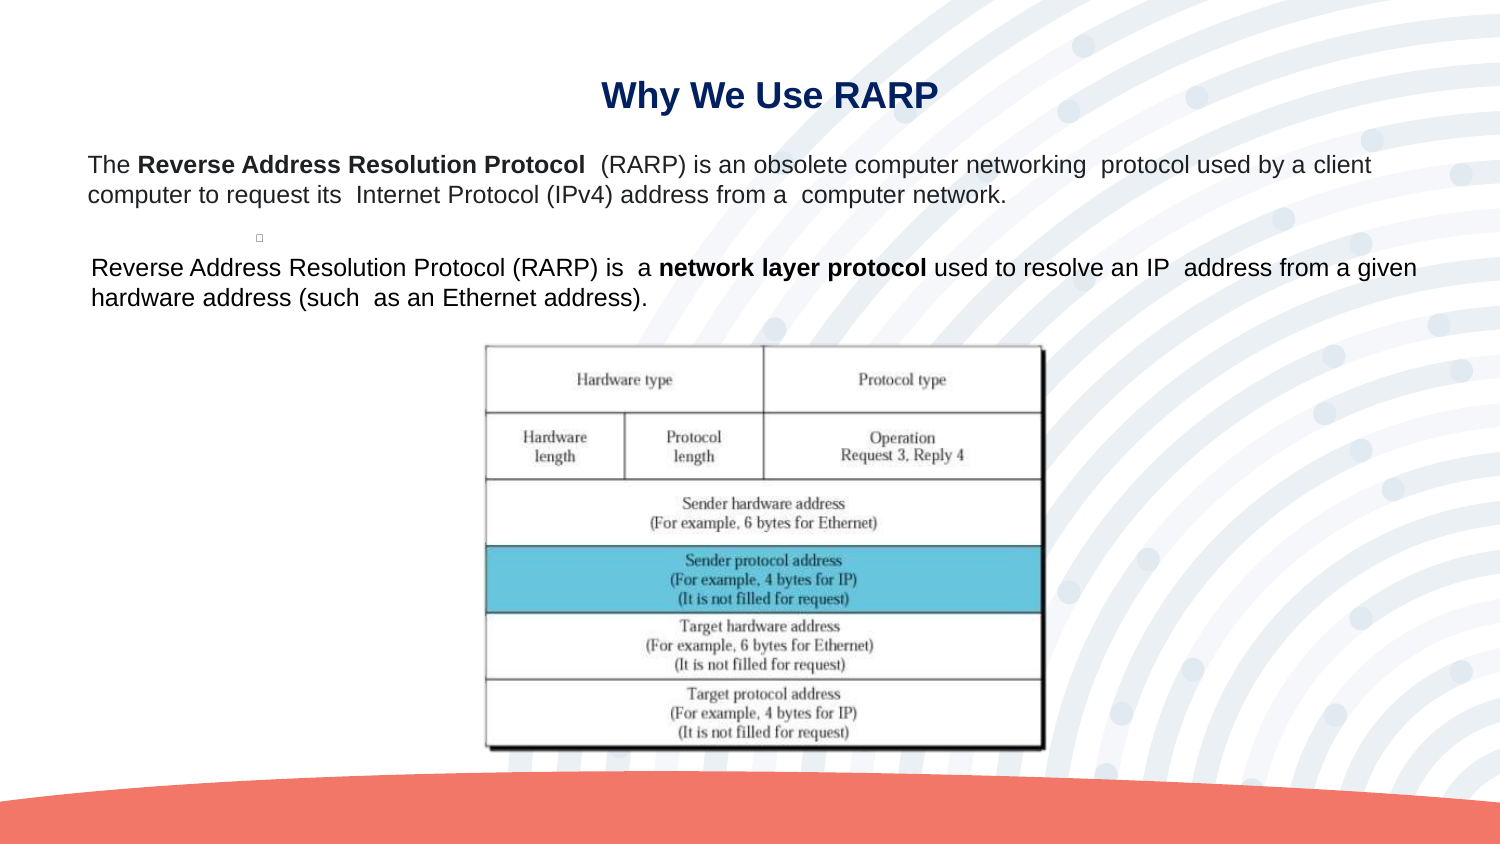

Why We Use RARP
The Reverse Address Resolution Protocol  (RARP) is an obsolete computer networking  protocol used by a client computer to request its  Internet Protocol (IPv4) address from a  computer network.

Reverse Address Resolution Protocol (RARP) is  a network layer protocol used to resolve an IP  address from a given hardware address (such  as an Ethernet address).